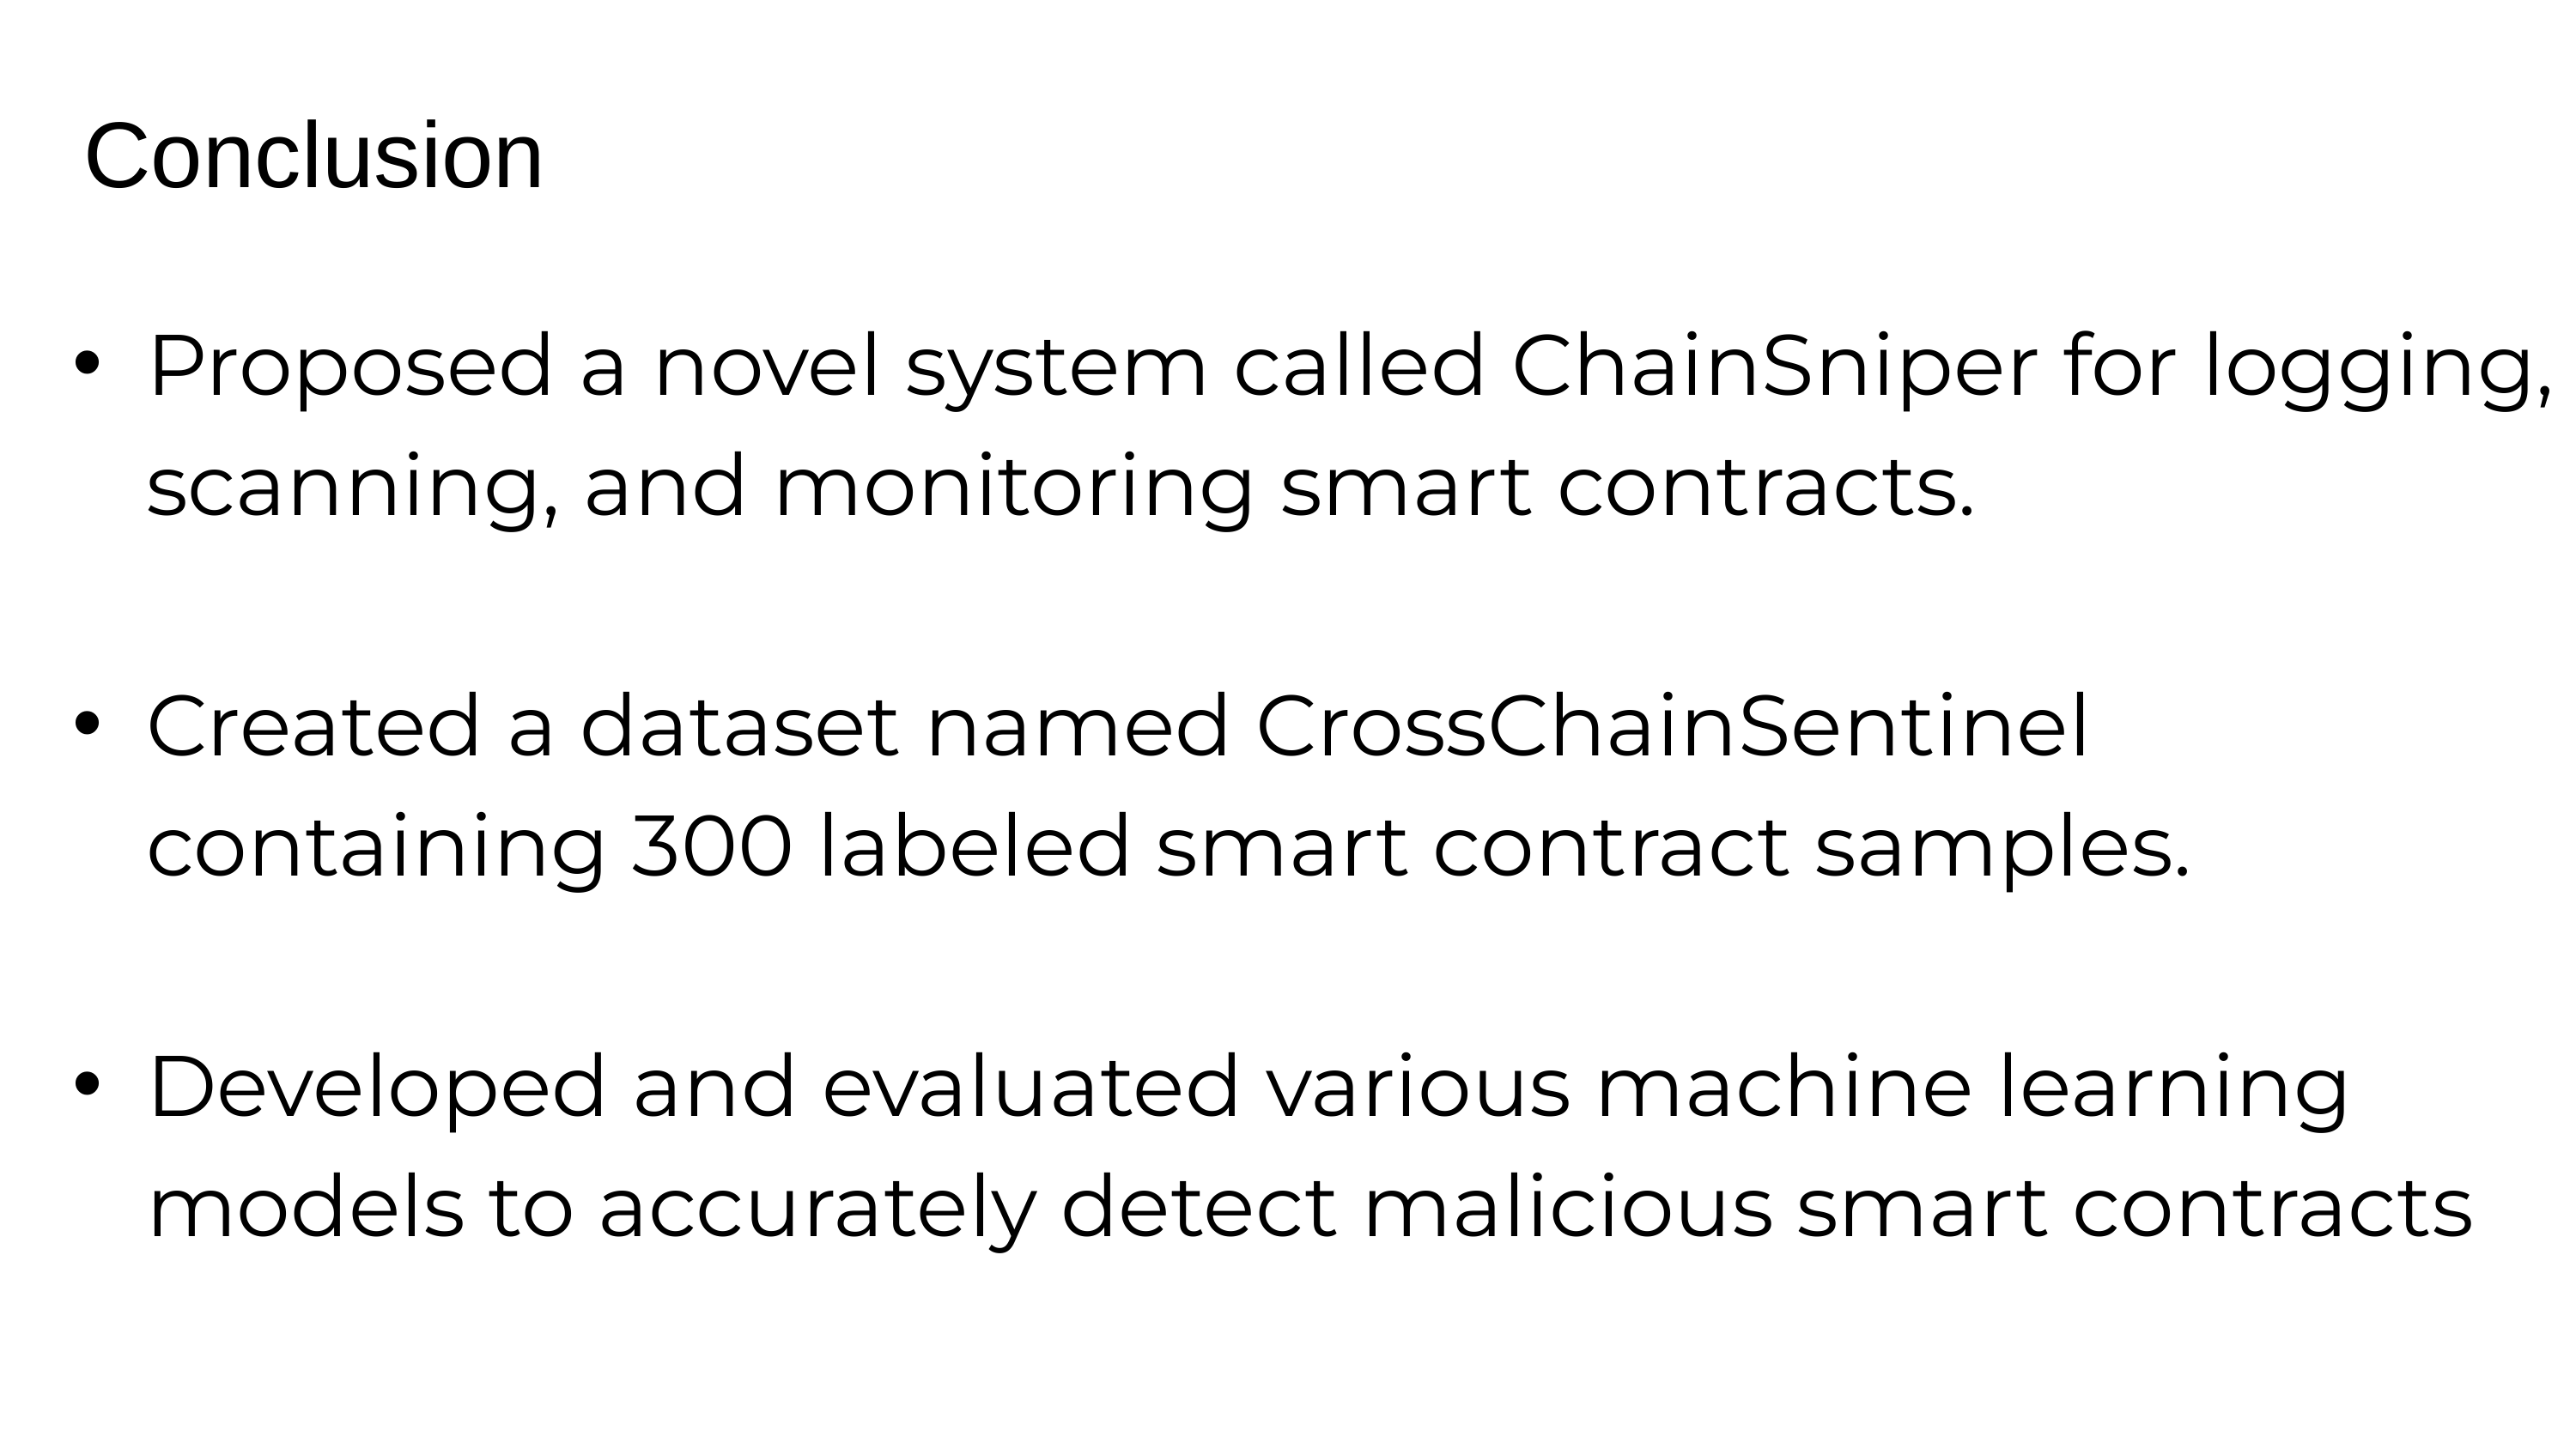

Conclusion
Proposed a novel system called ChainSniper for logging, scanning, and monitoring smart contracts.

Created a dataset named CrossChainSentinel containing 300 labeled smart contract samples.

Developed and evaluated various machine learning models to accurately detect malicious smart contracts